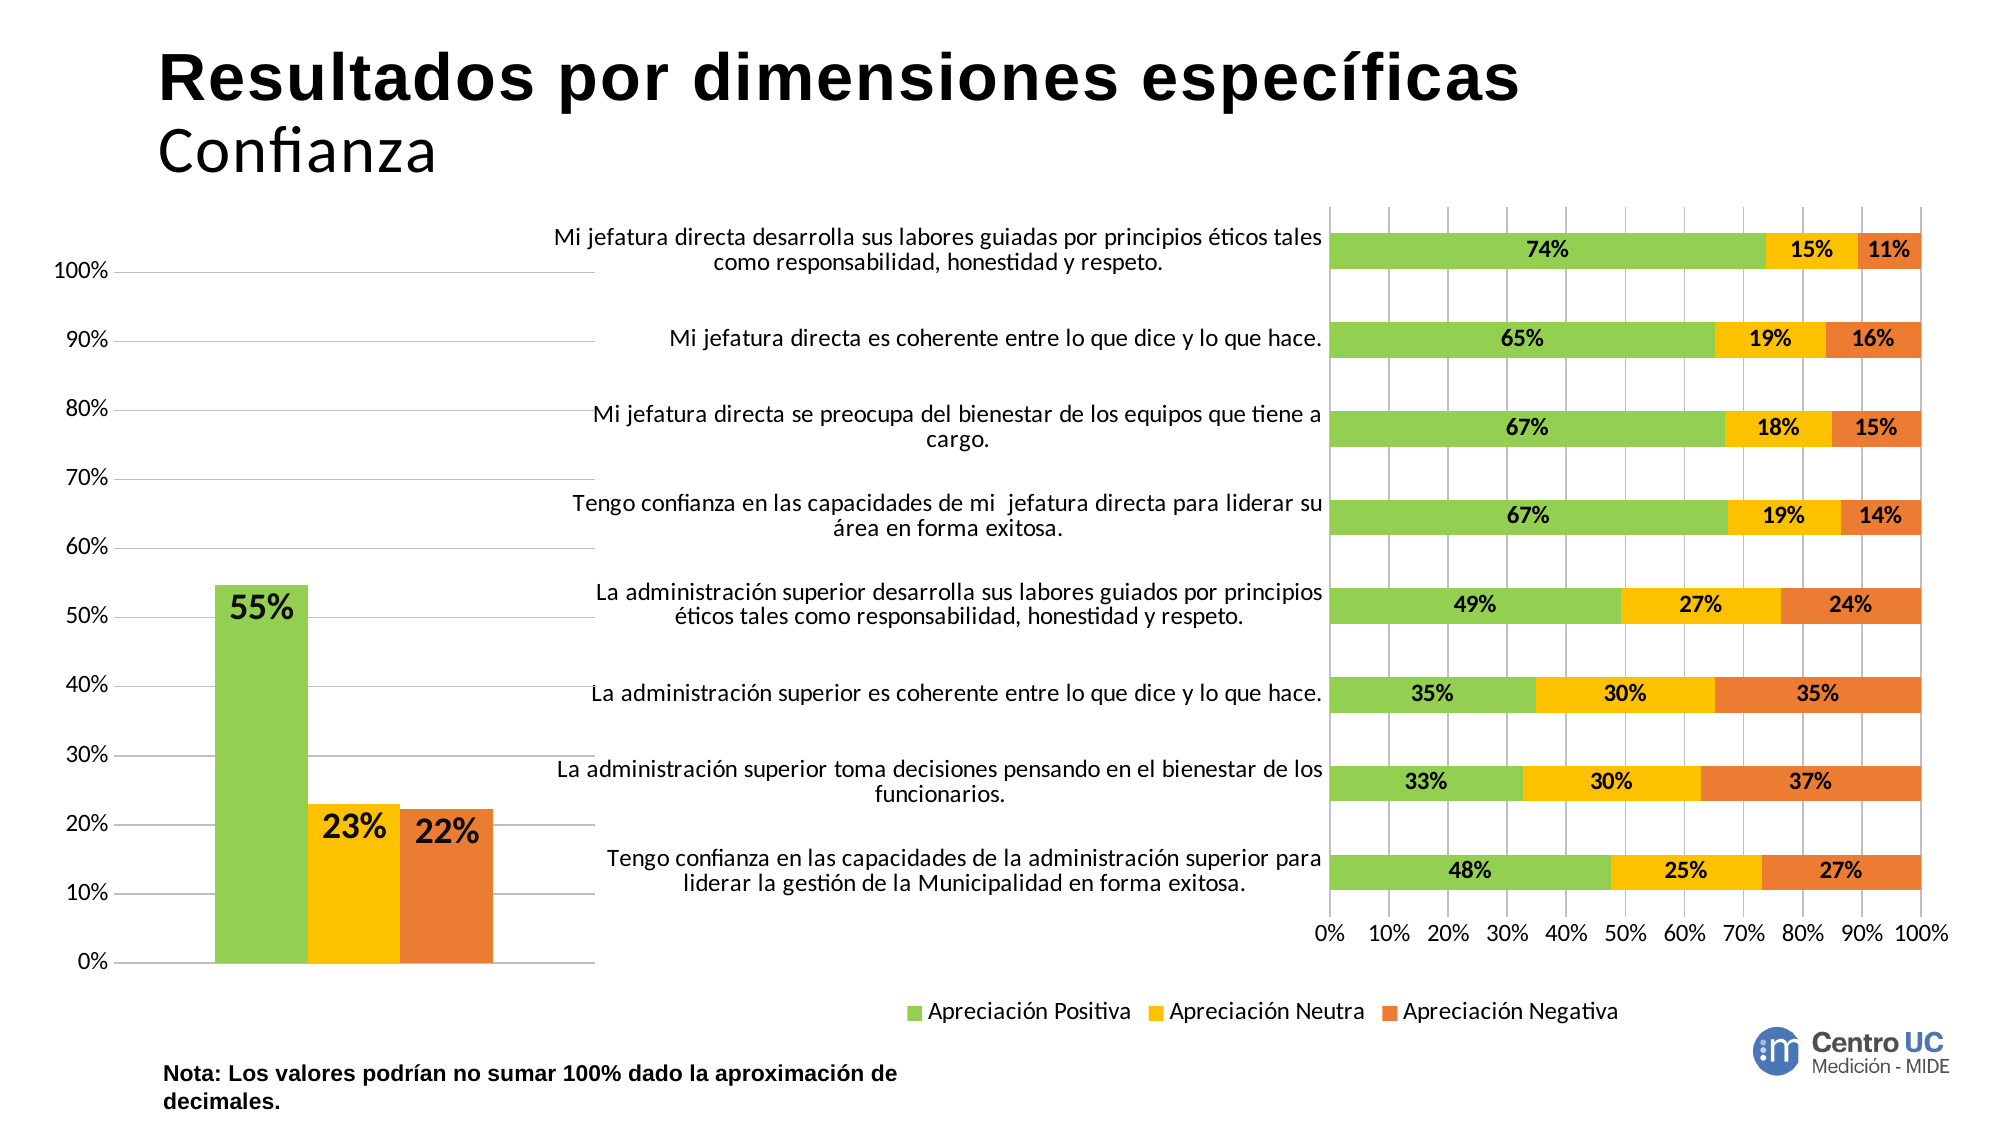

# Resultados por dimensiones específicas Confianza

### Chart

| Category | Apreciación Positiva | Apreciación Neutra | Apreciación Negativa |
|---|---|---|---|
| Tengo confianza en las capacidades de la administración superior para liderar la gestión de la Municipalidad en forma exitosa. | 0.47609942638623326 | 0.25430210325047803 | 0.2695984703632887 |
| La administración superior toma decisiones pensando en el bienestar de los funcionarios. | 0.32695984703632885 | 0.30019120458891013 | 0.372848948374761 |
| La administración superior es coherente entre lo que dice y lo que hace. | 0.3479923518164436 | 0.30401529636711283 | 0.3479923518164436 |
| La administración superior desarrolla sus labores guiados por principios éticos tales como responsabilidad, honestidad y respeto. | 0.4933078393881453 | 0.2695984703632887 | 0.23709369024856597 |
| Tengo confianza en las capacidades de mi  jefatura directa para liderar su área en forma exitosa. | 0.6730401529636711 | 0.19120458891013384 | 0.13575525812619502 |
| Mi jefatura directa se preocupa del bienestar de los equipos que tiene a cargo. | 0.6692160611854685 | 0.17973231357552583 | 0.15105162523900573 |
| Mi jefatura directa es coherente entre lo que dice y lo que hace. | 0.6520076481835564 | 0.18738049713193117 | 0.16061185468451242 |
| Mi jefatura directa desarrolla sus labores guiadas por principios éticos tales como responsabilidad, honestidad y respeto. | 0.7380497131931166 | 0.15487571701720843 | 0.10707456978967496 |

### Chart

| Category | Apreciación Positiva | Apreciación Neutra | Apreciación Negativa |
|---|---|---|---|
| Confianza | 0.5470841300191205 | 0.23016252390057362 | 0.22275334608030592 |
Nota: Los valores podrían no sumar 100% dado la aproximación de decimales.